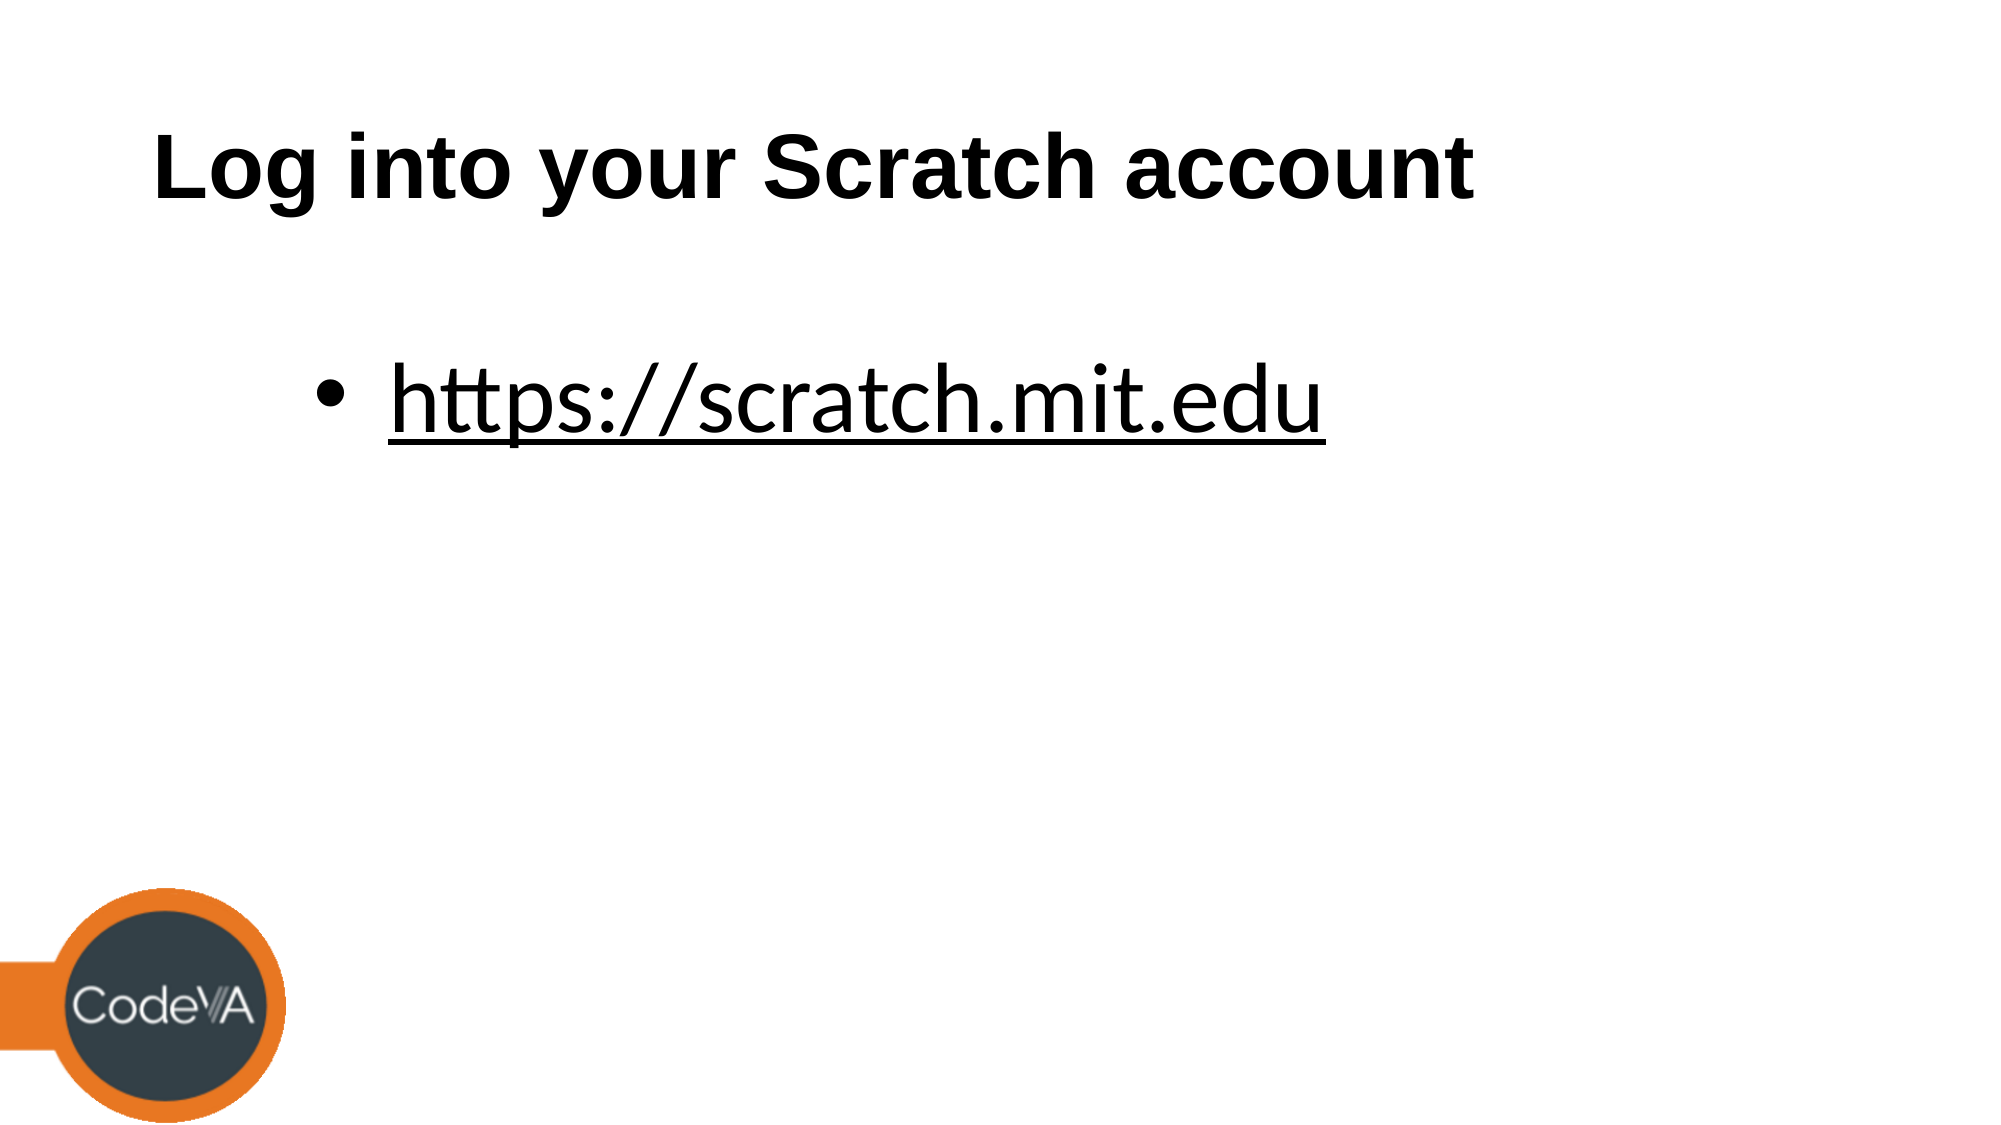

# Log into your Scratch account
https://scratch.mit.edu